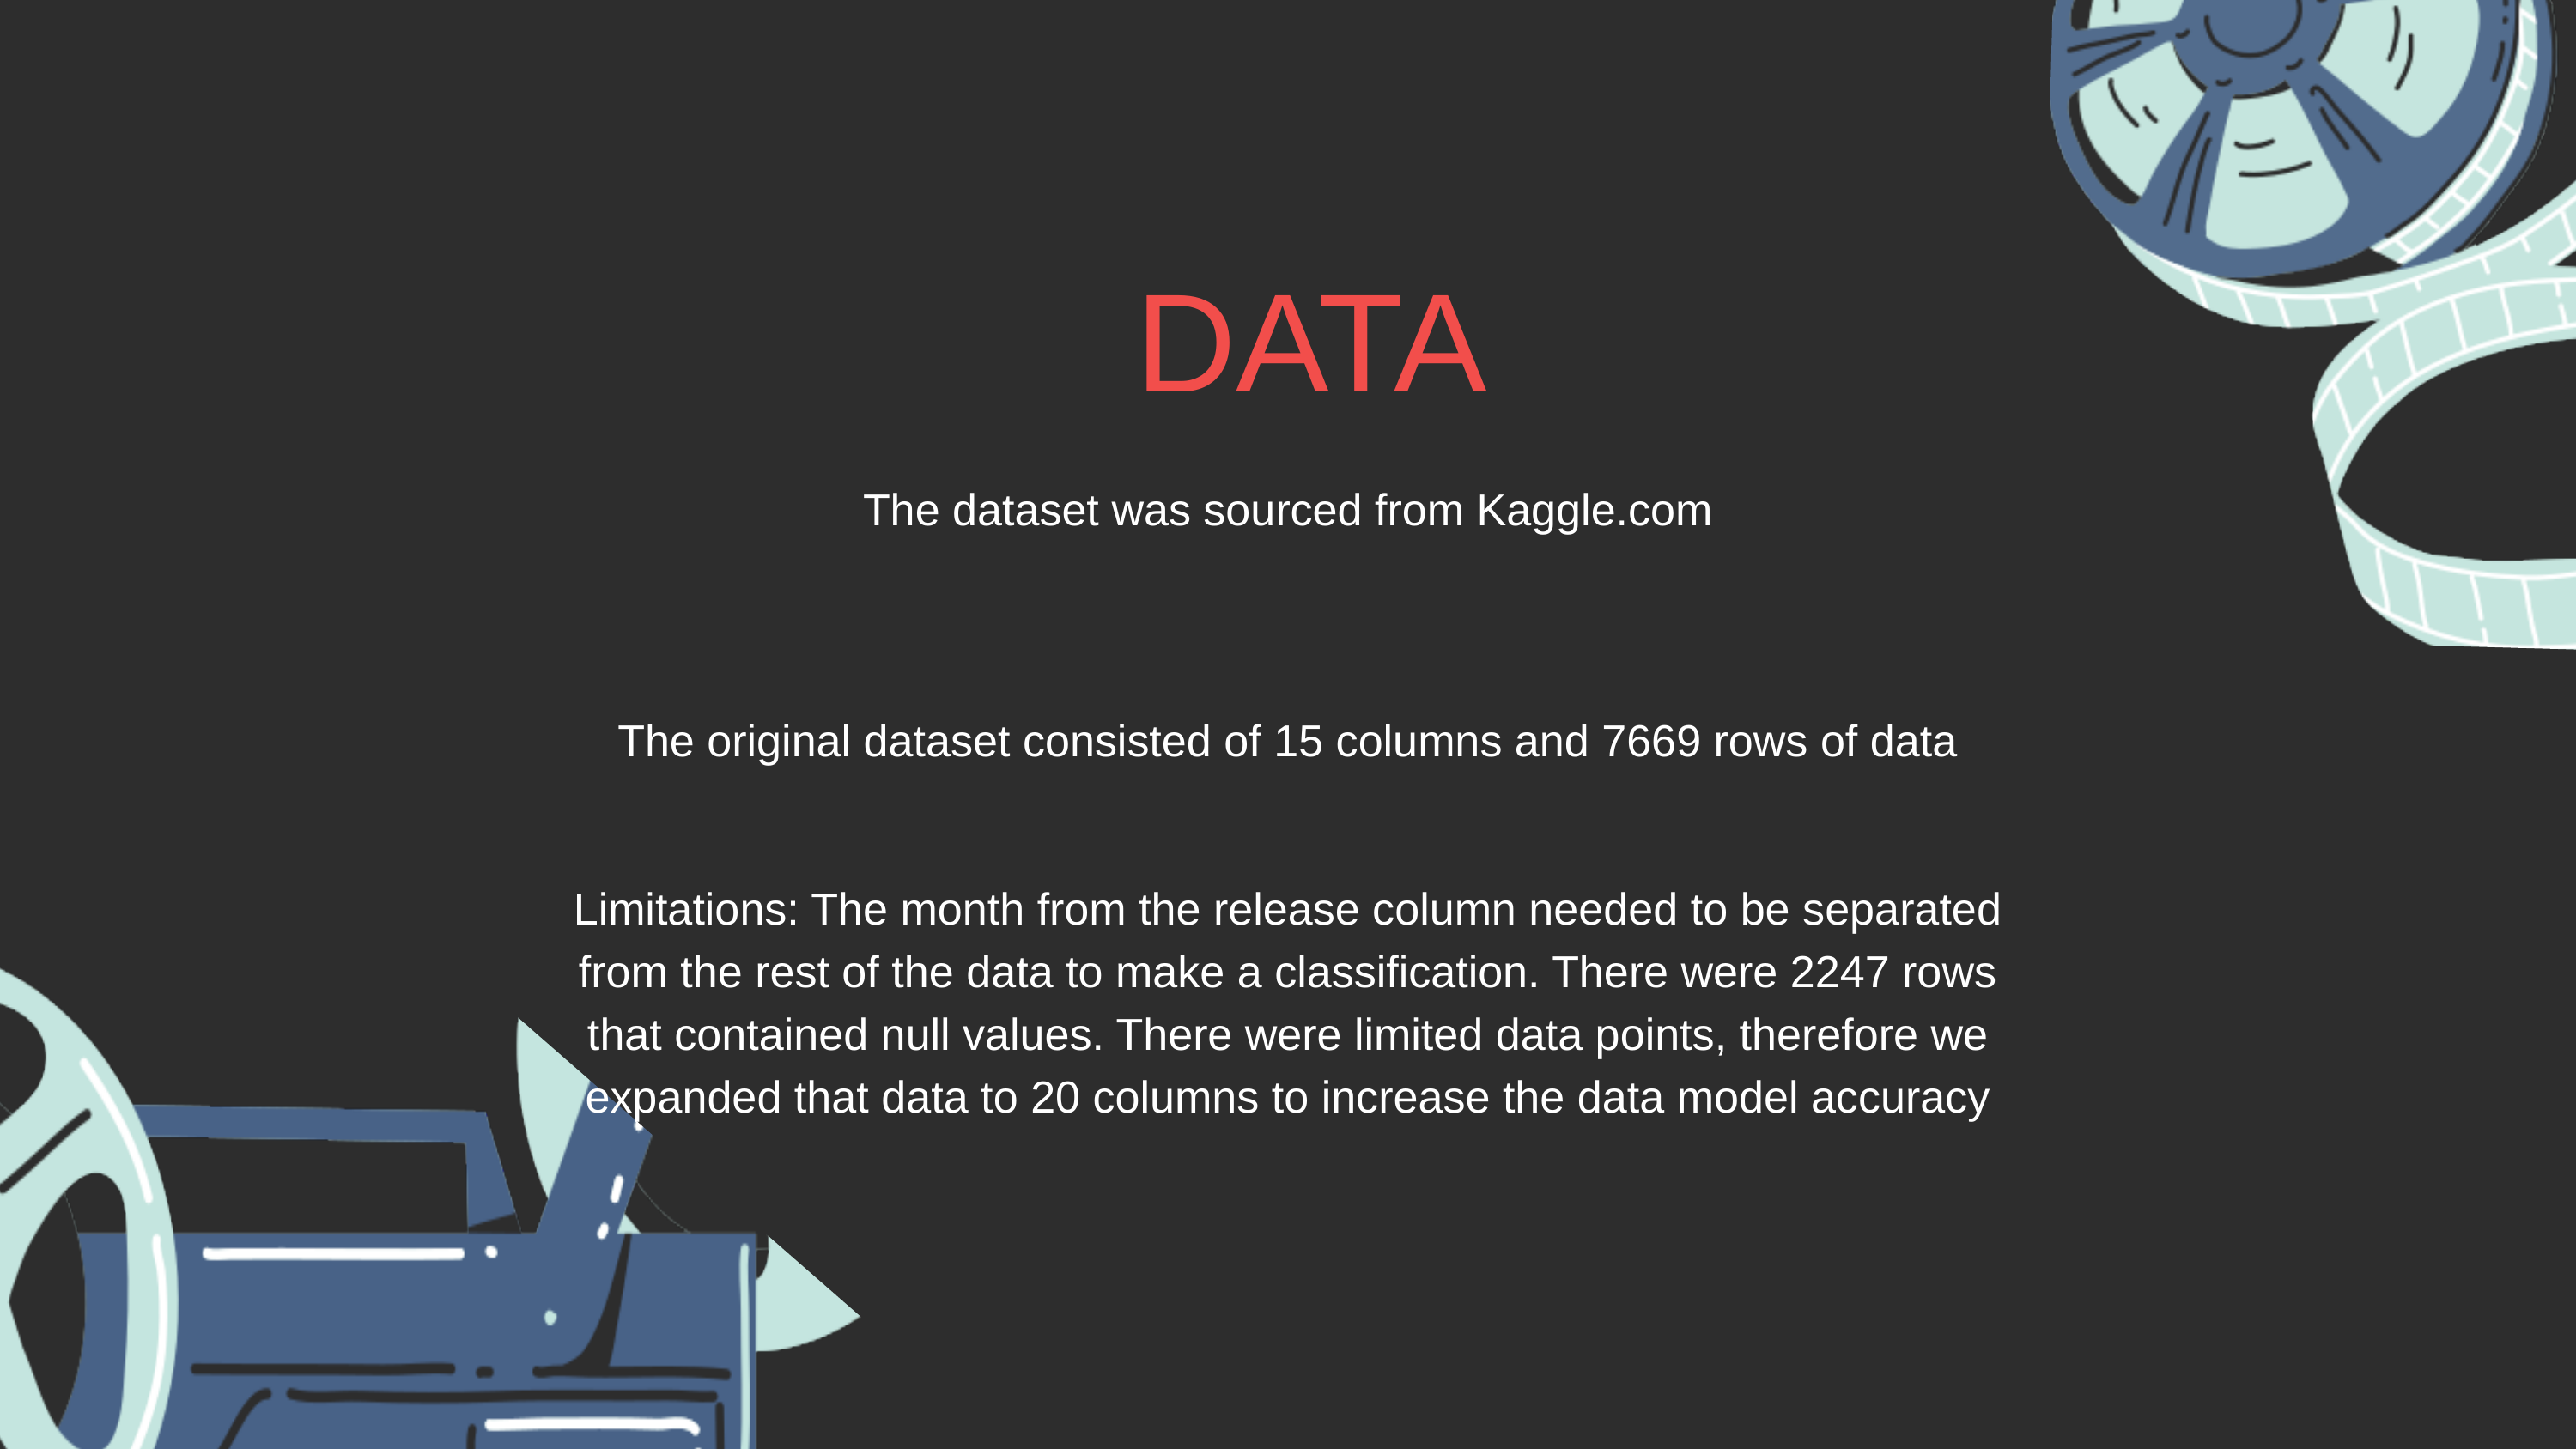

DATA
The dataset was sourced from Kaggle.com
The original dataset consisted of 15 columns and 7669 rows of data
Limitations: The month from the release column needed to be separated from the rest of the data to make a classification. There were 2247 rows that contained null values. There were limited data points, therefore we expanded that data to 20 columns to increase the data model accuracy